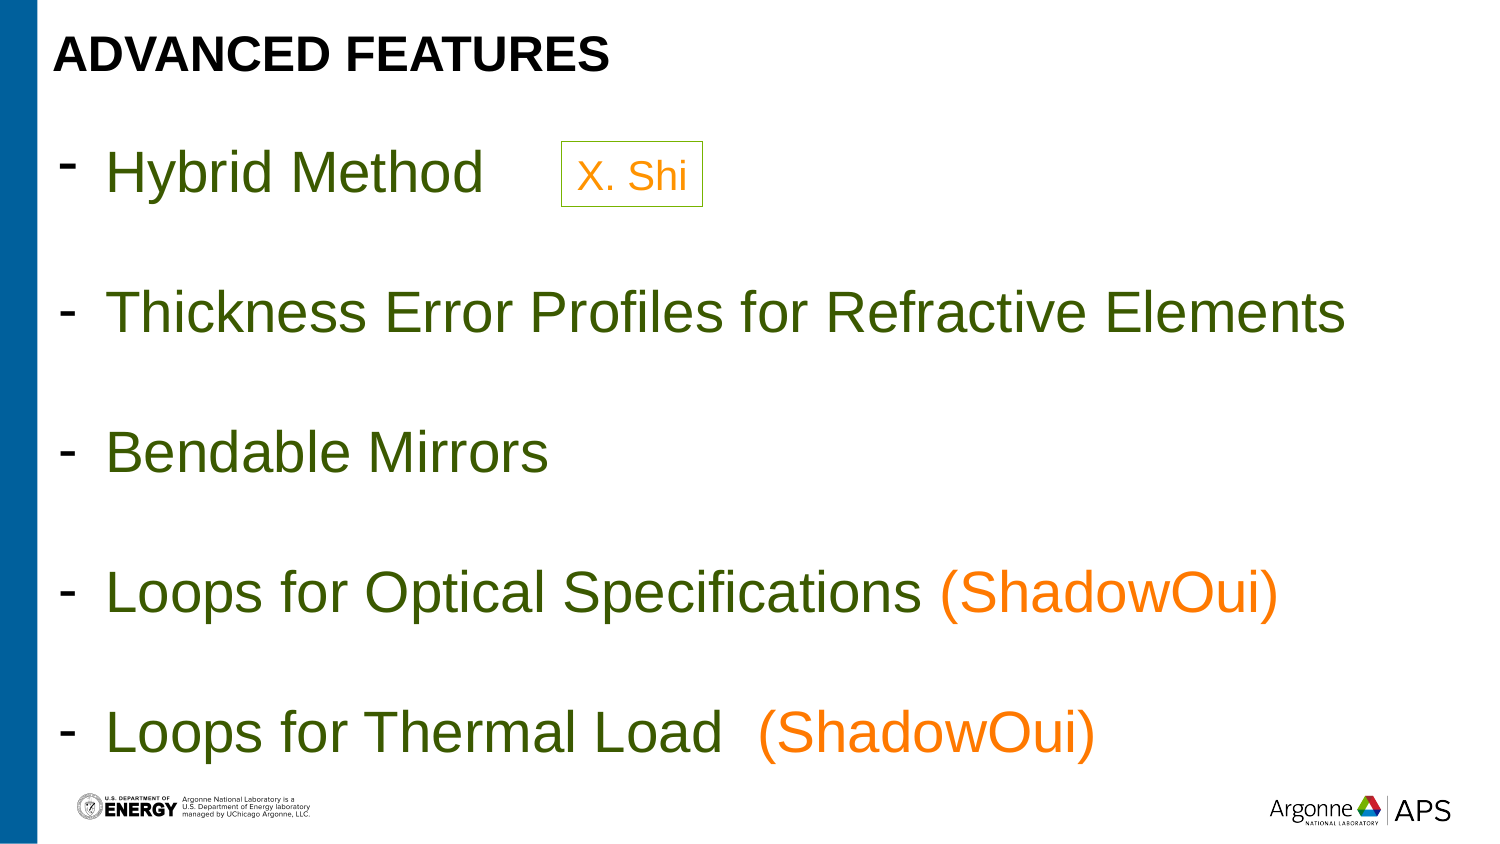

# Advanced Features
Hybrid Method

Thickness Error Profiles for Refractive Elements

Bendable Mirrors

Loops for Optical Specifications (ShadowOui)

Loops for Thermal Load  (ShadowOui)
X. Shi